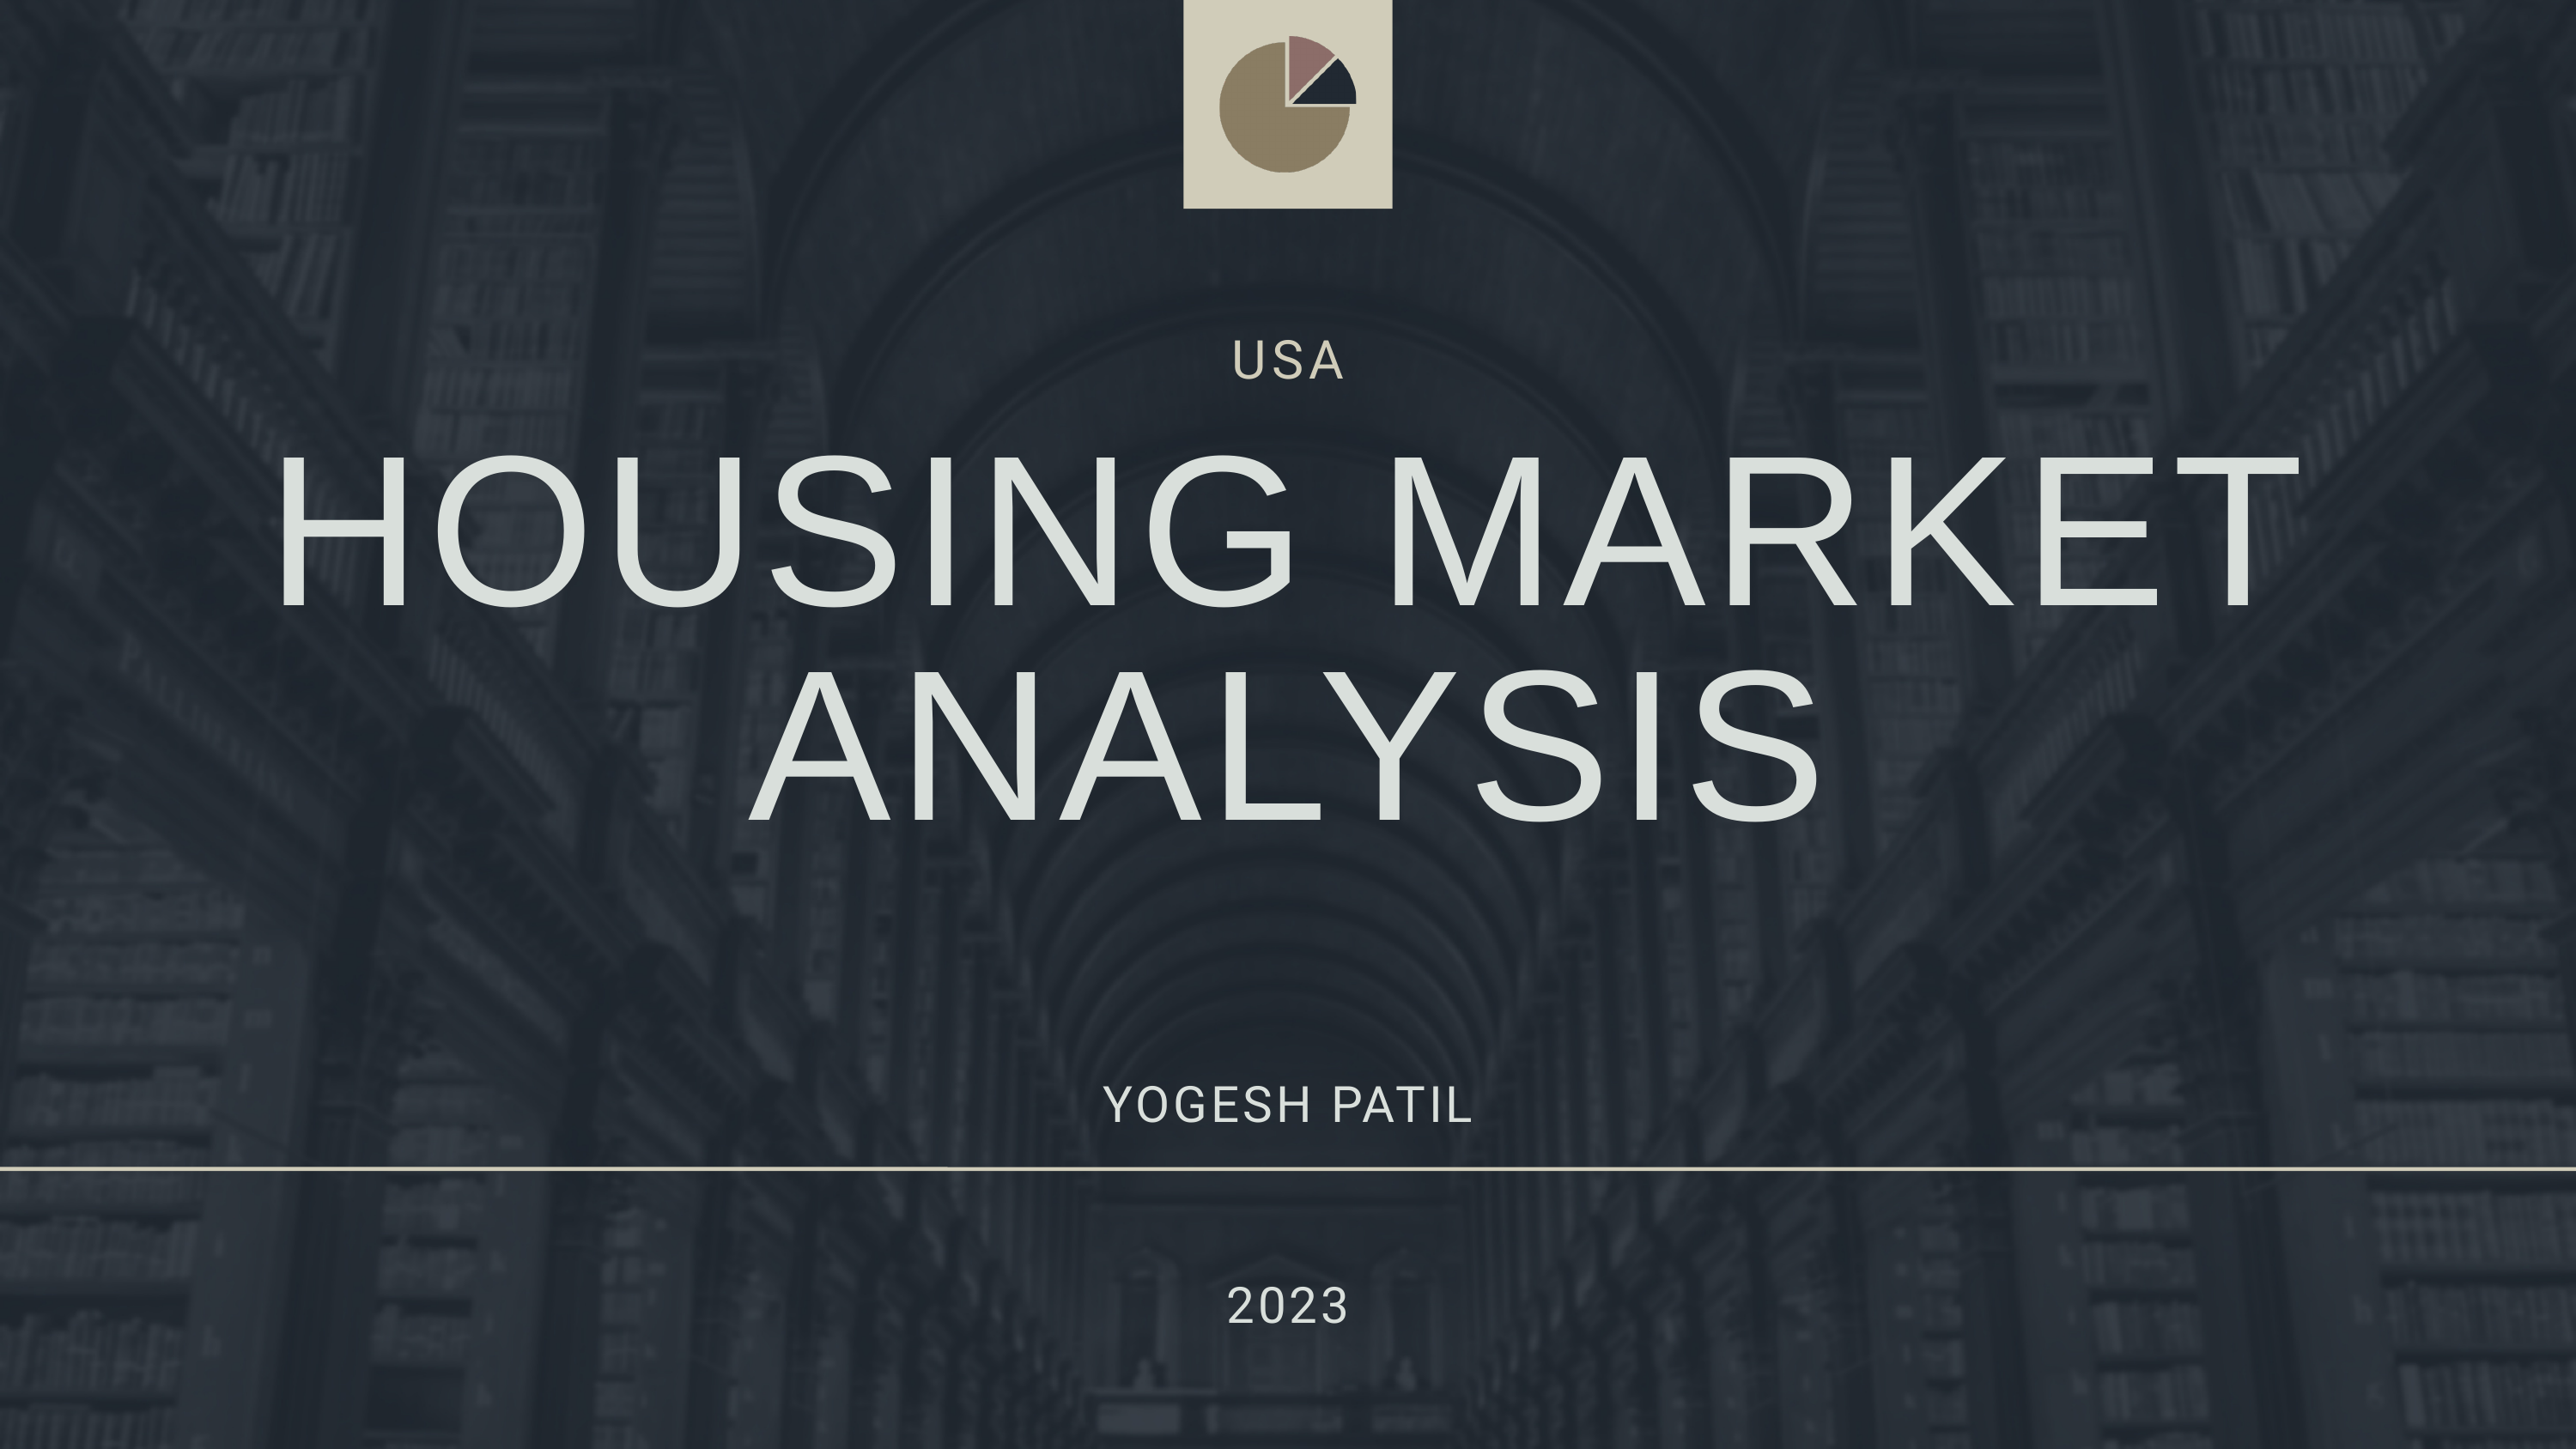

USA
HOUSING MARKET ANALYSIS
YOGESH PATIL

2023